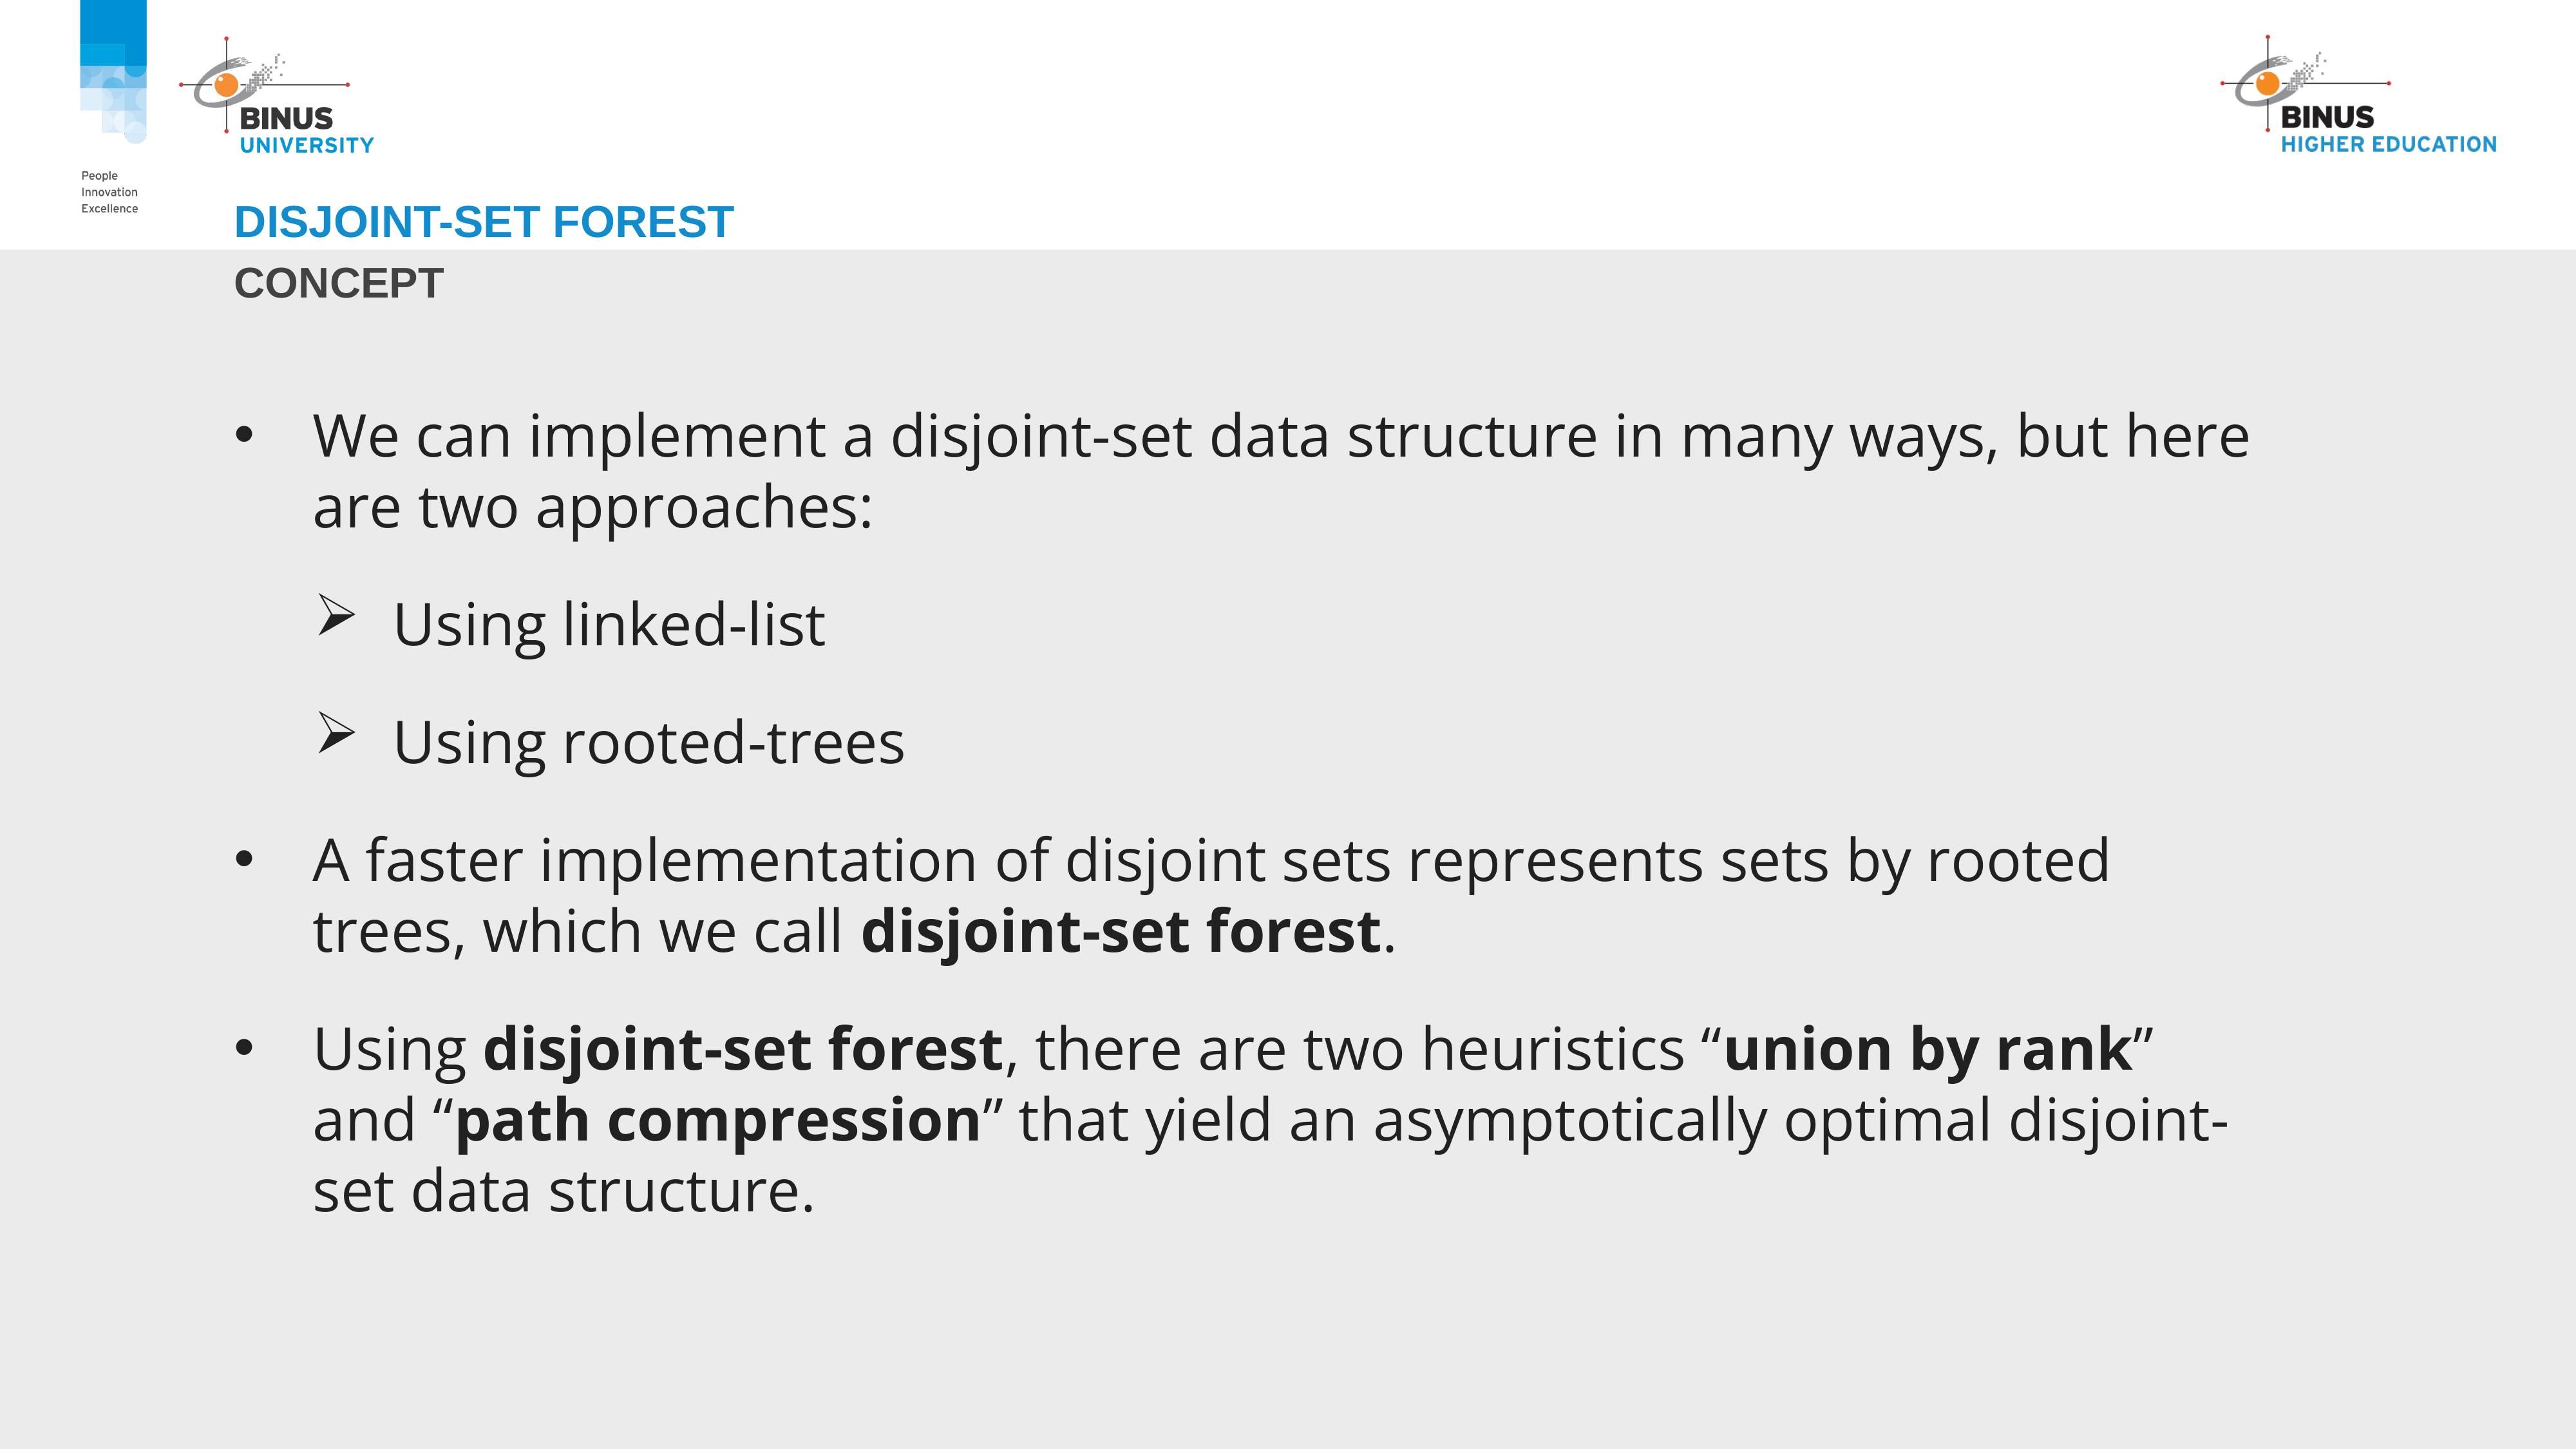

# Disjoint-set forest
Concept
We can implement a disjoint-set data structure in many ways, but here are two approaches:
Using linked-list
Using rooted-trees
A faster implementation of disjoint sets represents sets by rooted trees, which we call disjoint-set forest.
Using disjoint-set forest, there are two heuristics “union by rank” and “path compression” that yield an asymptotically optimal disjoint-set data structure.